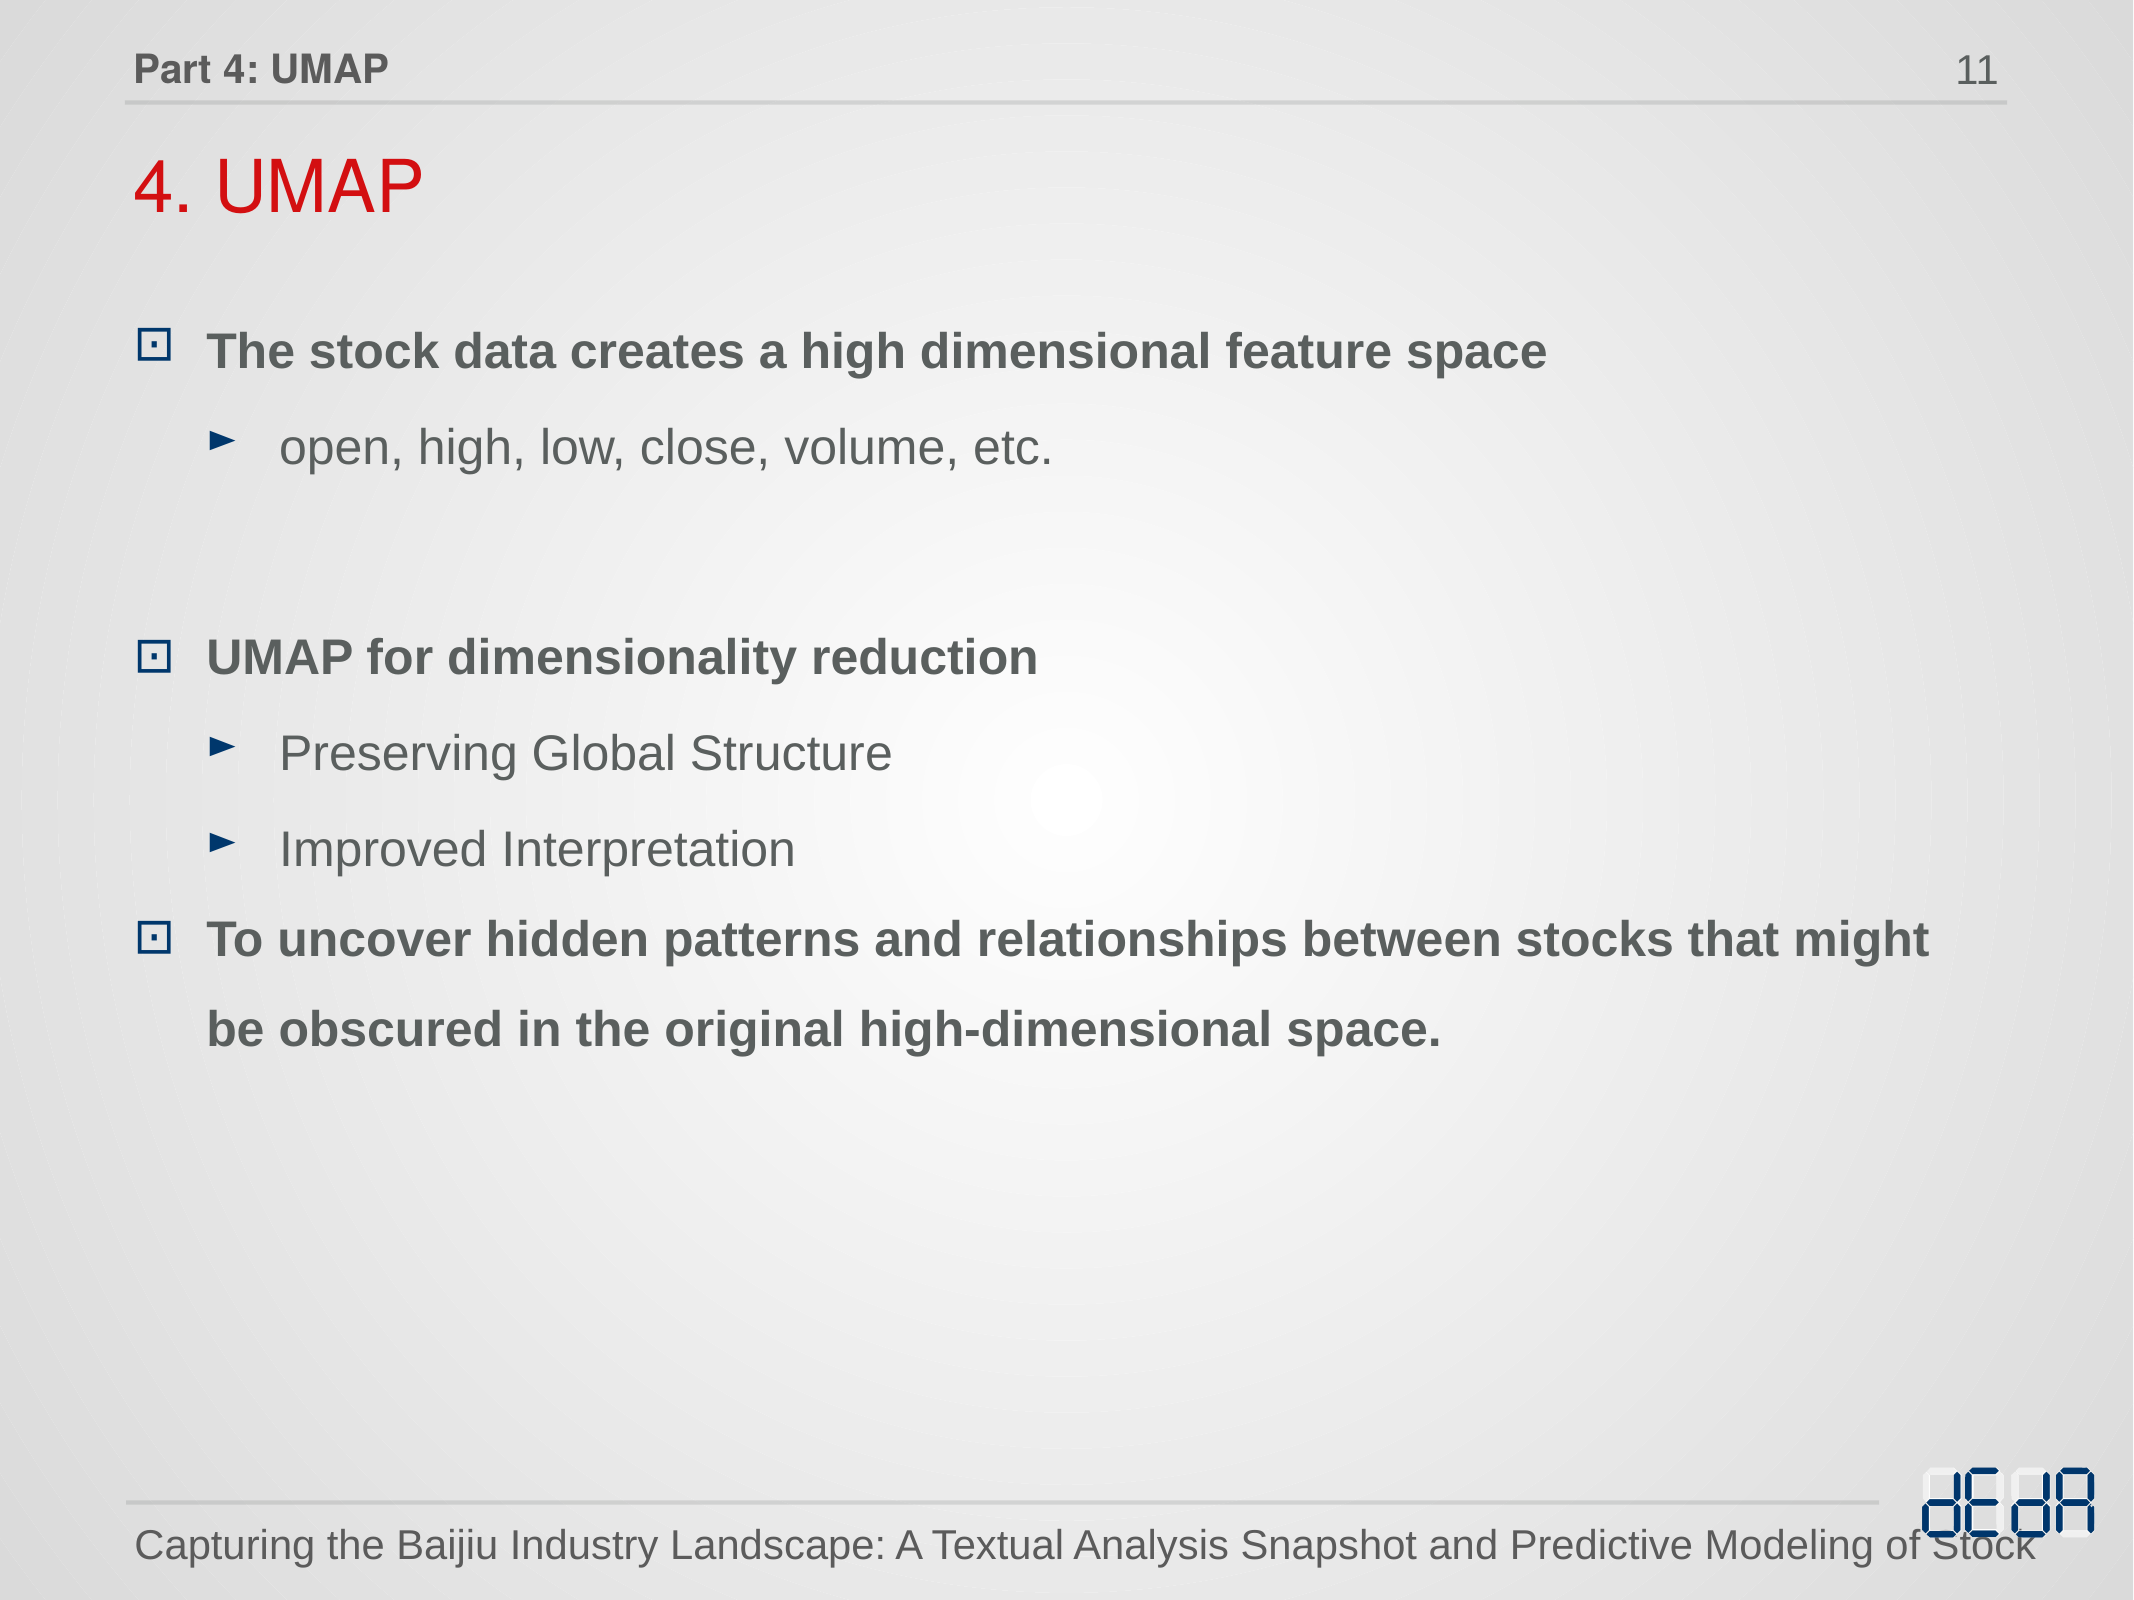

Part 4: UMAP
11
# 4. UMAP
The stock data creates a high dimensional feature space
open, high, low, close, volume, etc.

UMAP for dimensionality reduction
Preserving Global Structure
Improved Interpretation
To uncover hidden patterns and relationships between stocks that might be obscured in the original high-dimensional space.